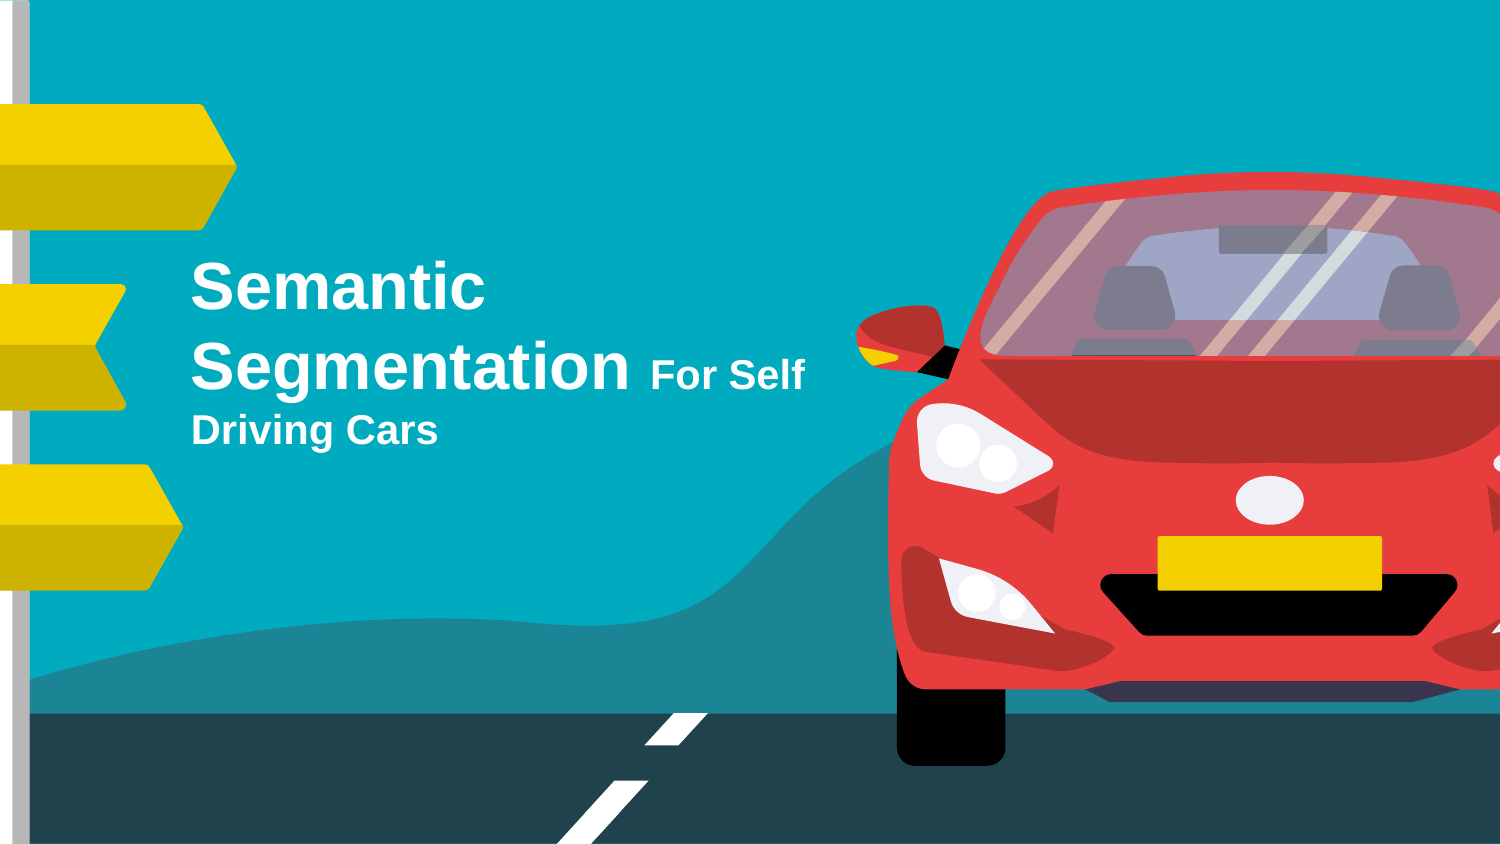

# Semantic Segmentation For Self Driving Cars

Here is where your presentation begins